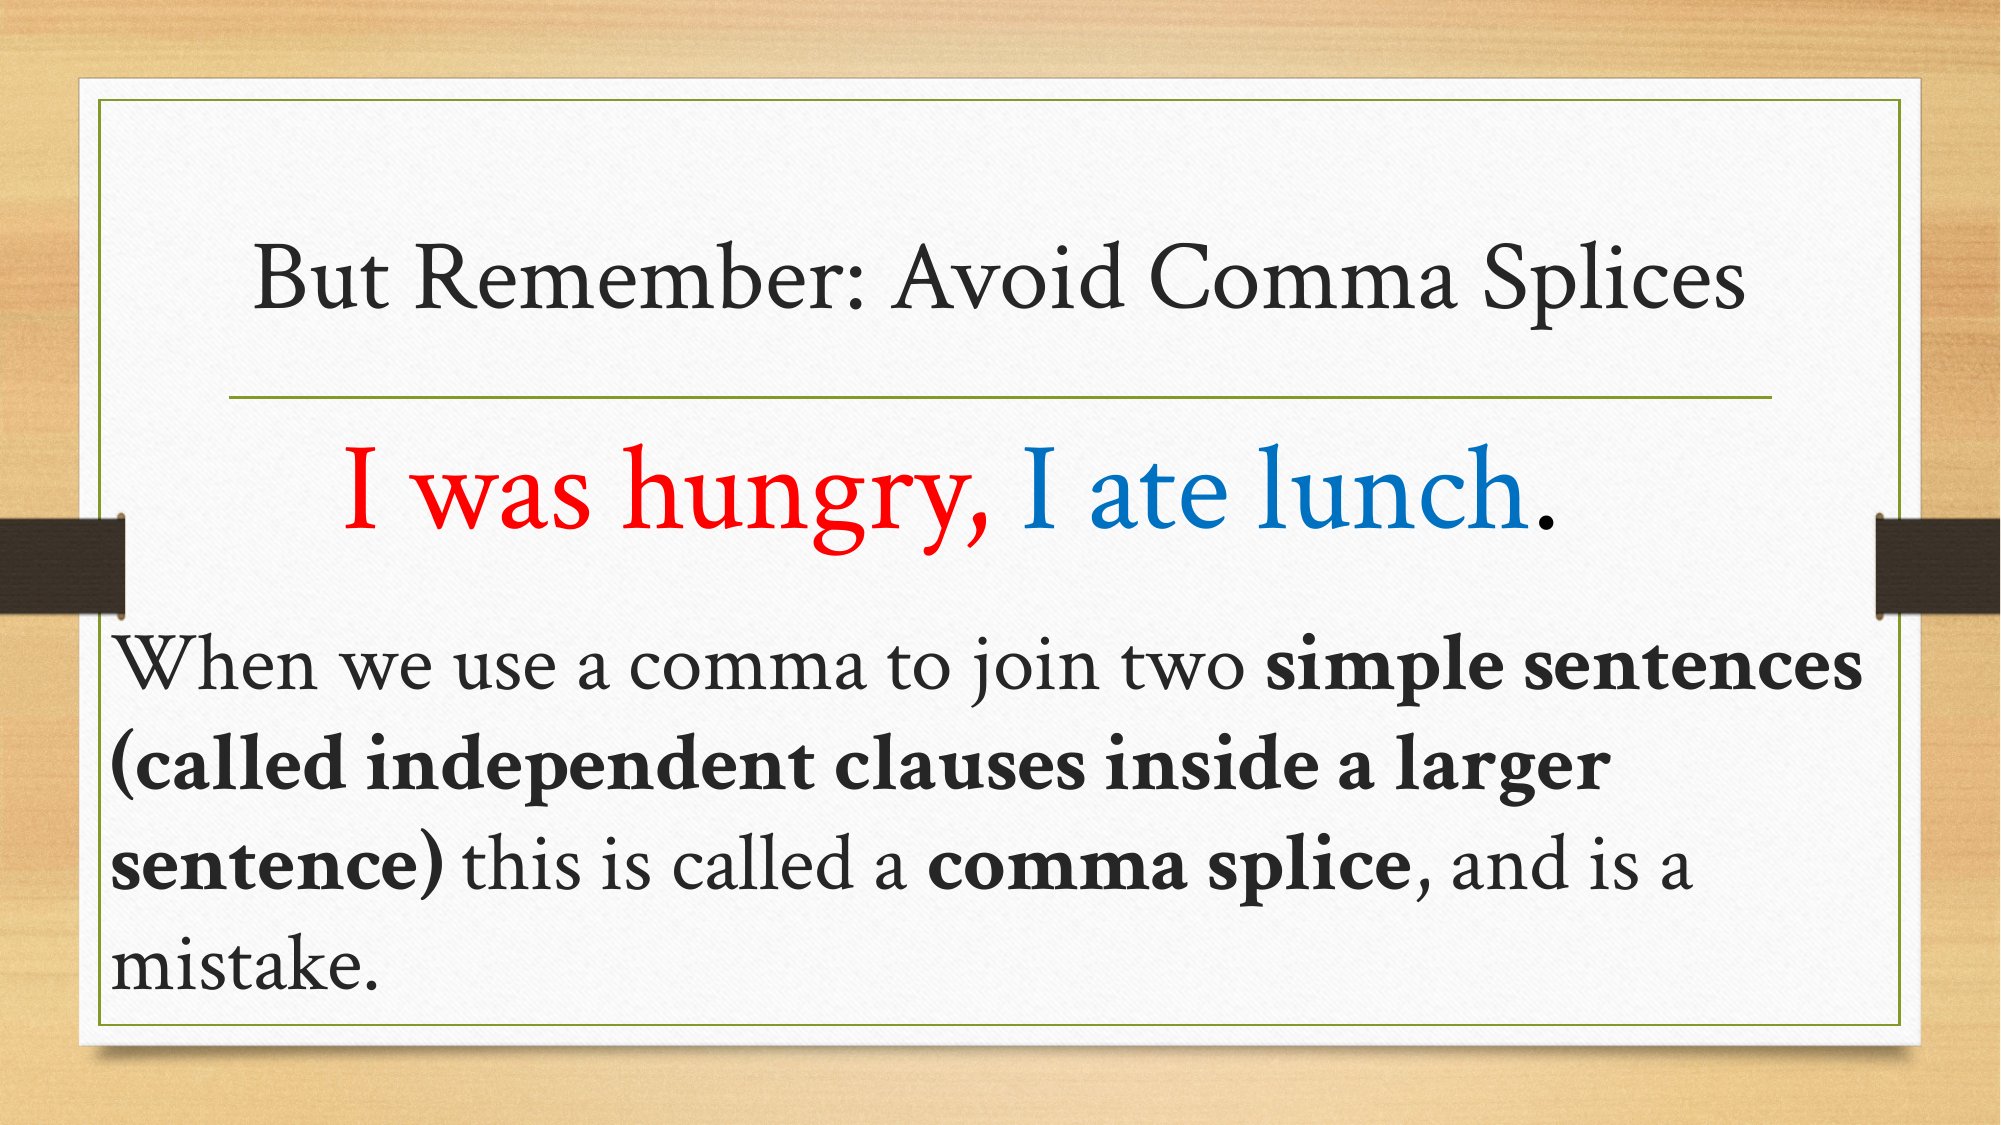

# But Remember: Avoid Comma Splices
I was hungry, I ate lunch.
When we use a comma to join two simple sentences (called independent clauses inside a larger sentence) this is called a comma splice, and is a mistake.